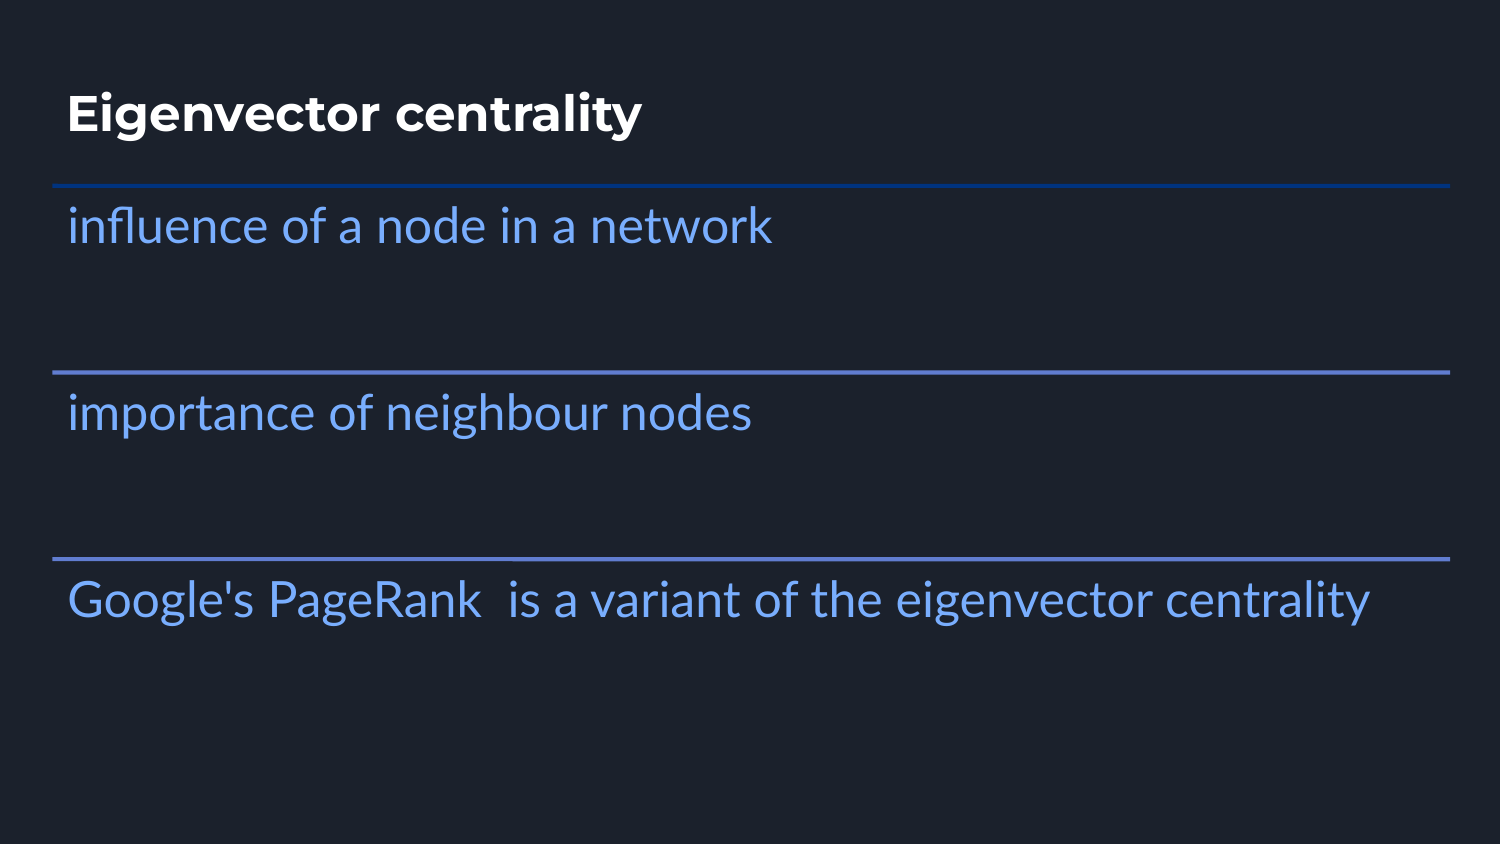

# Eigenvector centrality
influence of a node in a network
importance of neighbour nodes
Google's PageRank  is a variant of the eigenvector centrality